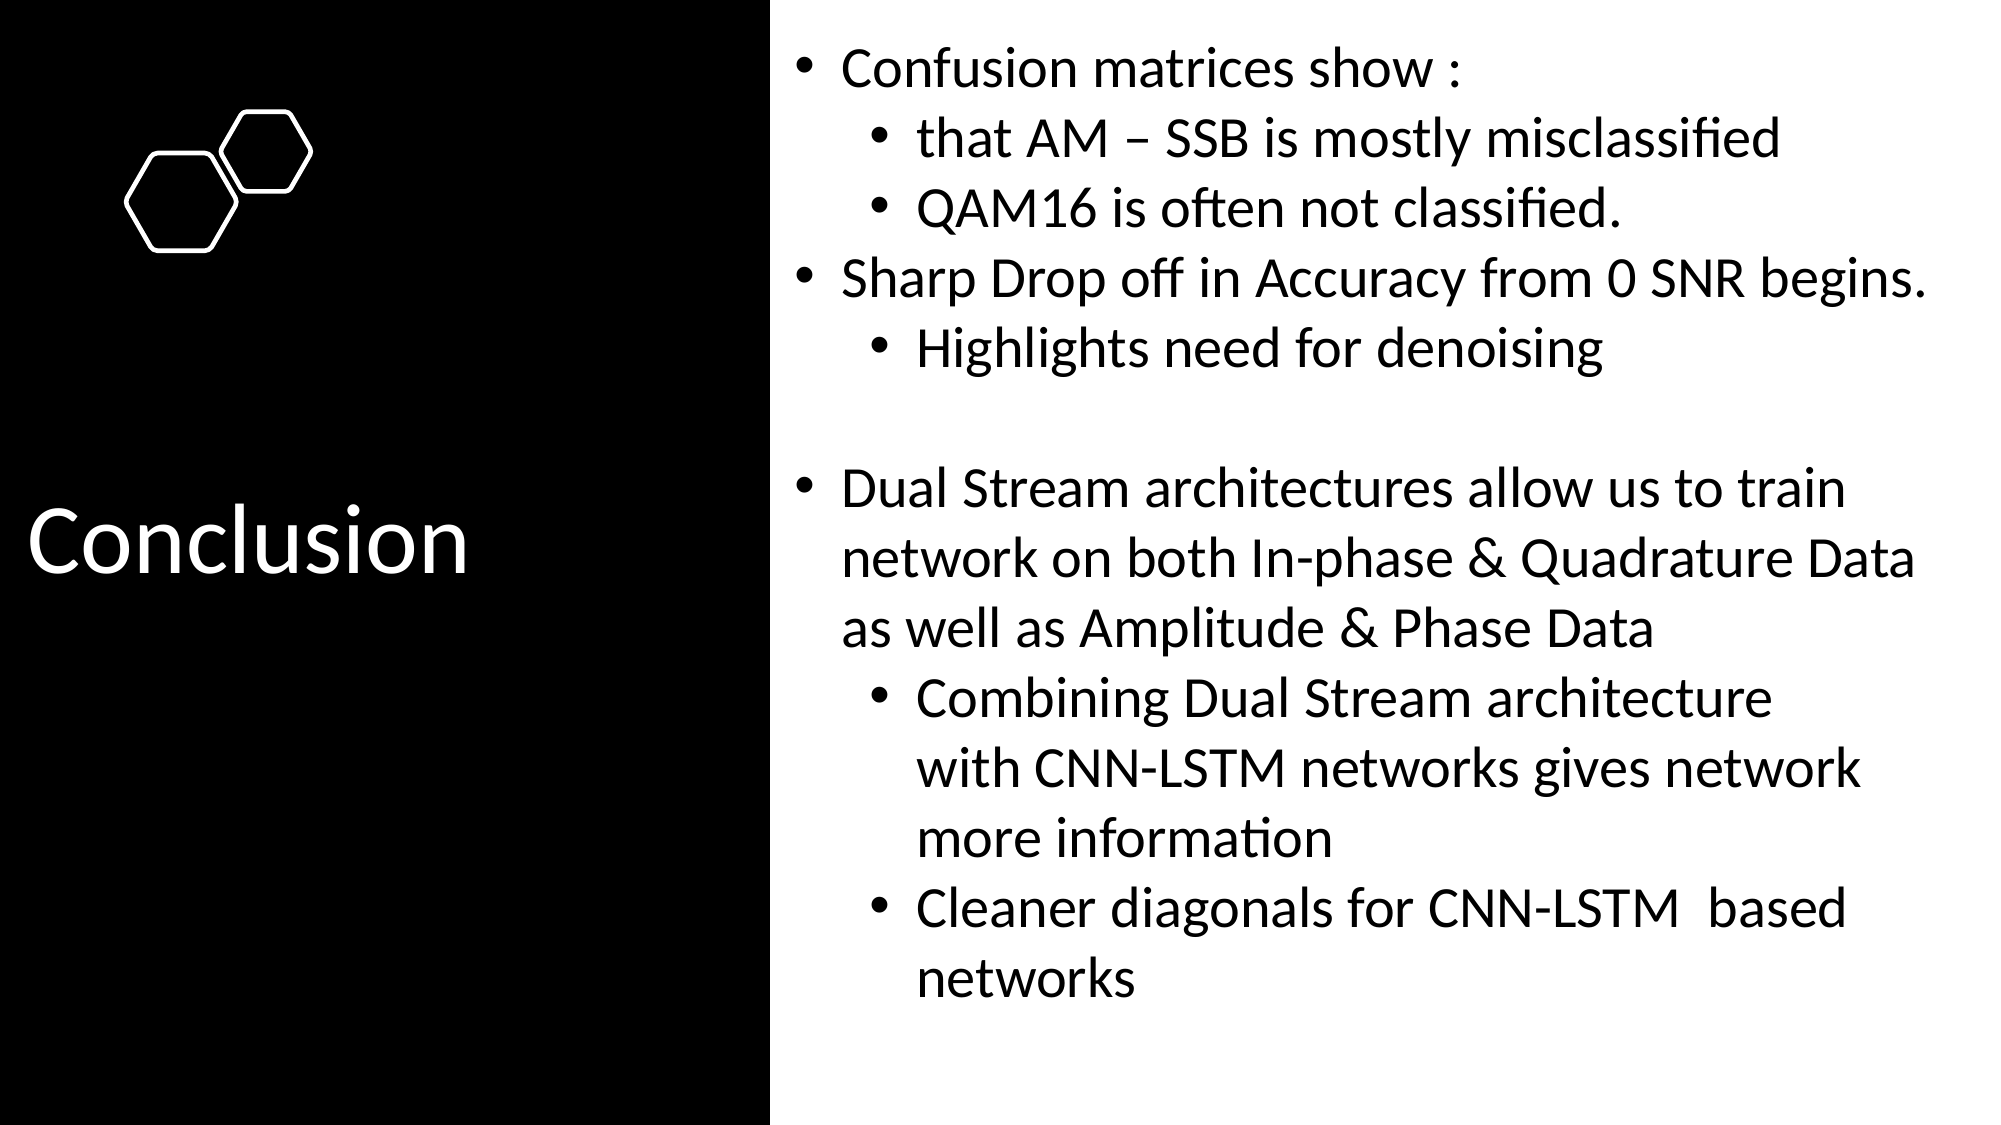

Confusion matrices show :
that AM – SSB is mostly misclassified
QAM16 is often not classified.
Sharp Drop off in Accuracy from 0 SNR begins.
Highlights need for denoising

Dual Stream architectures allow us to train network on both In-phase & Quadrature Data as well as Amplitude & Phase Data
Combining Dual Stream architecture with CNN-LSTM networks gives network more information
Cleaner diagonals for CNN-LSTM  based networks

# Conclusion
44